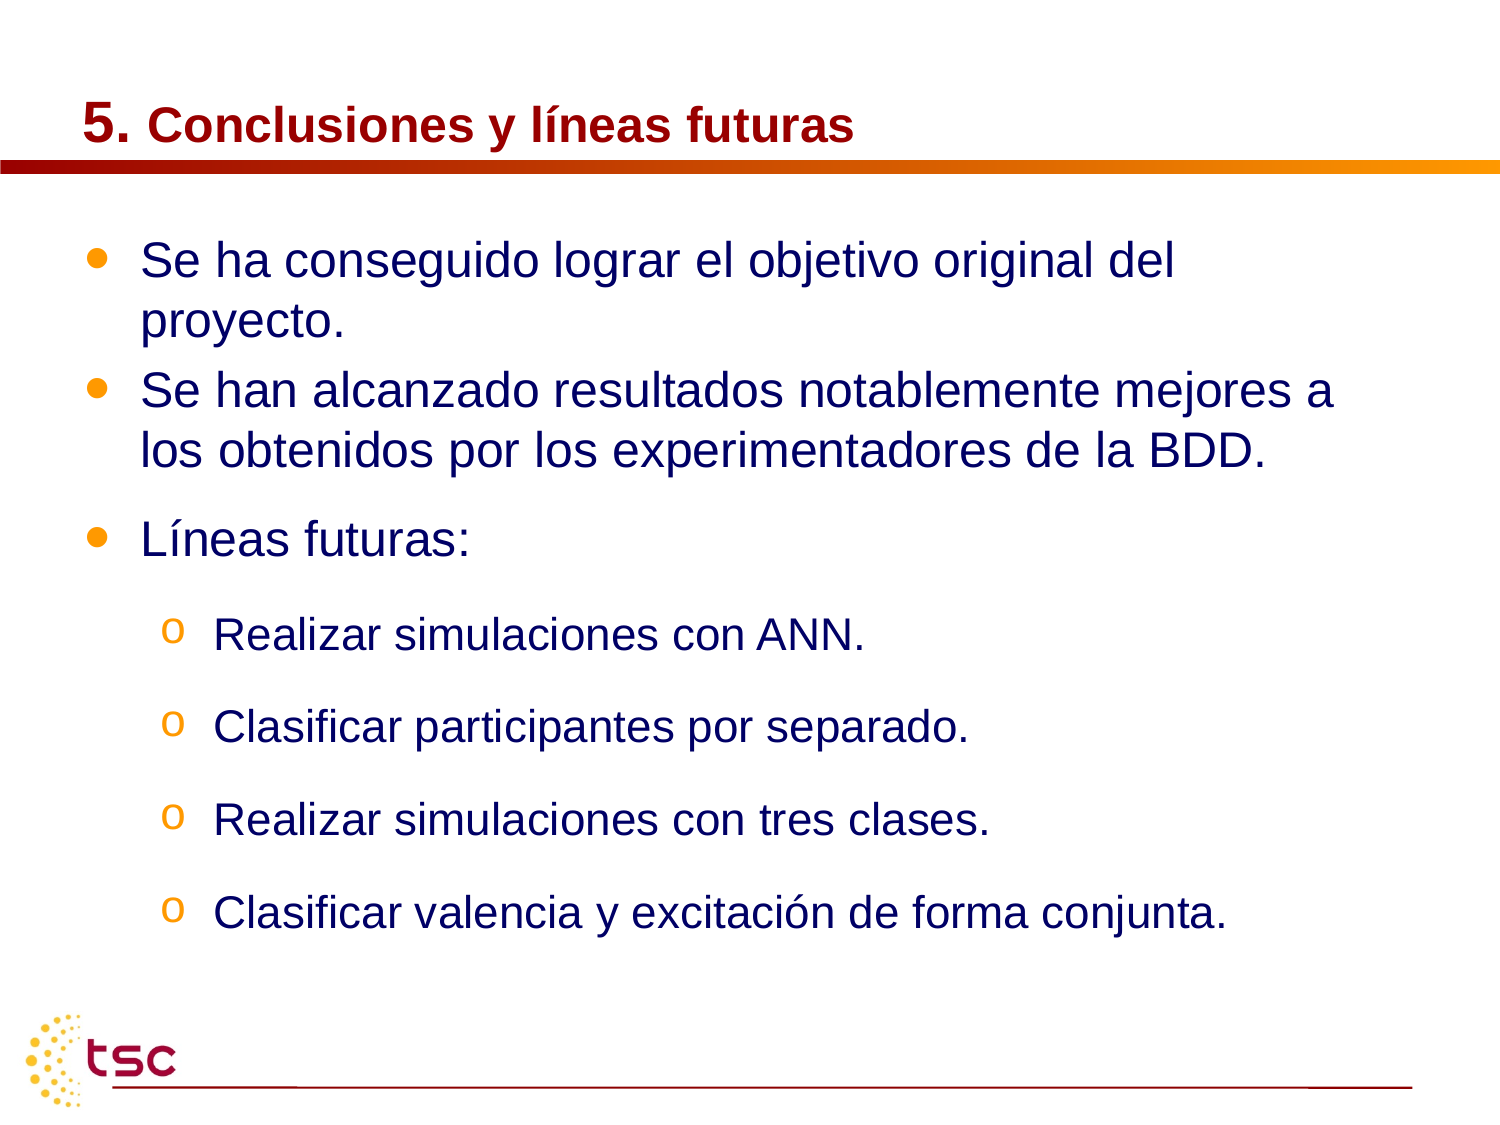

# 5. Conclusiones y líneas futuras
Se ha conseguido lograr el objetivo original del proyecto.
Se han alcanzado resultados notablemente mejores a los obtenidos por los experimentadores de la BDD.

Líneas futuras:
Realizar simulaciones con ANN.
Clasificar participantes por separado.
Realizar simulaciones con tres clases.
Clasificar valencia y excitación de forma conjunta.